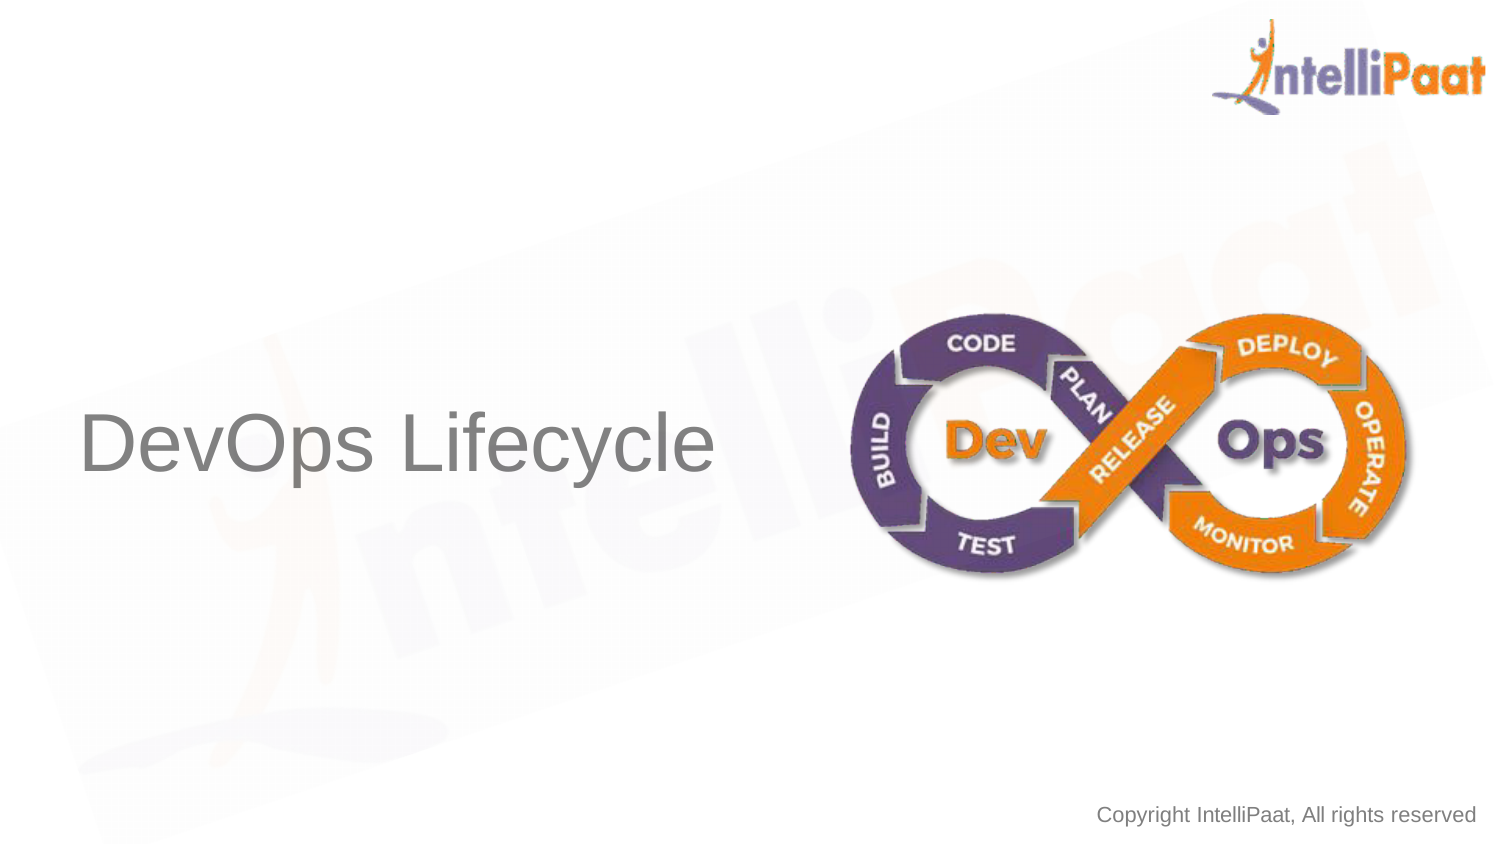

DevOps Lifecycle
Copyright IntelliPaat, All rights reserved